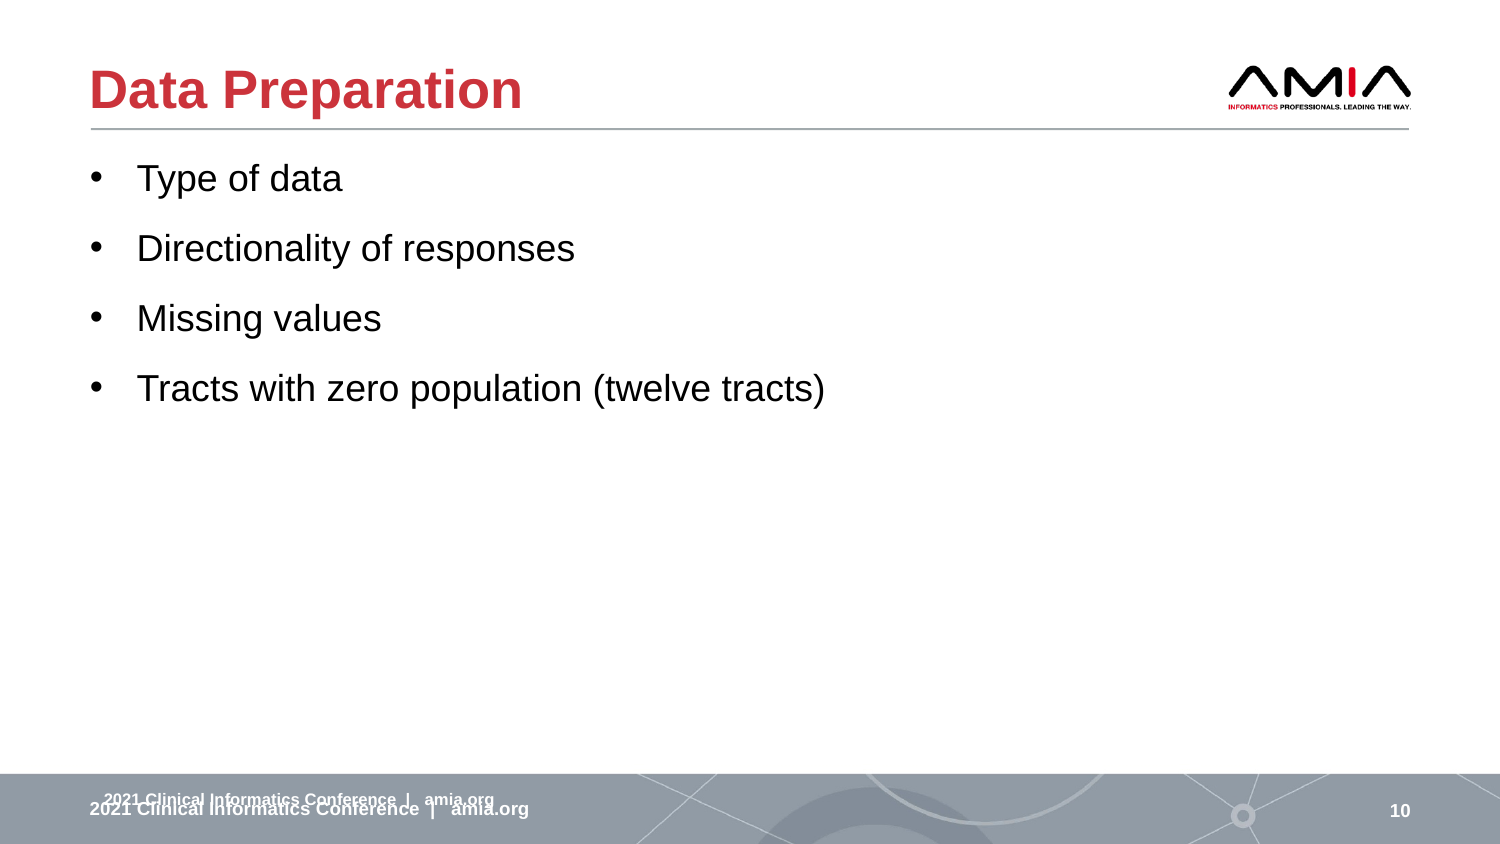

# Data Preparation
Type of data
Directionality of responses
Missing values
Tracts with zero population (twelve tracts)
2021 Clinical Informatics Conference  |   amia.org
2021 Clinical Informatics Conference  |   amia.org
10